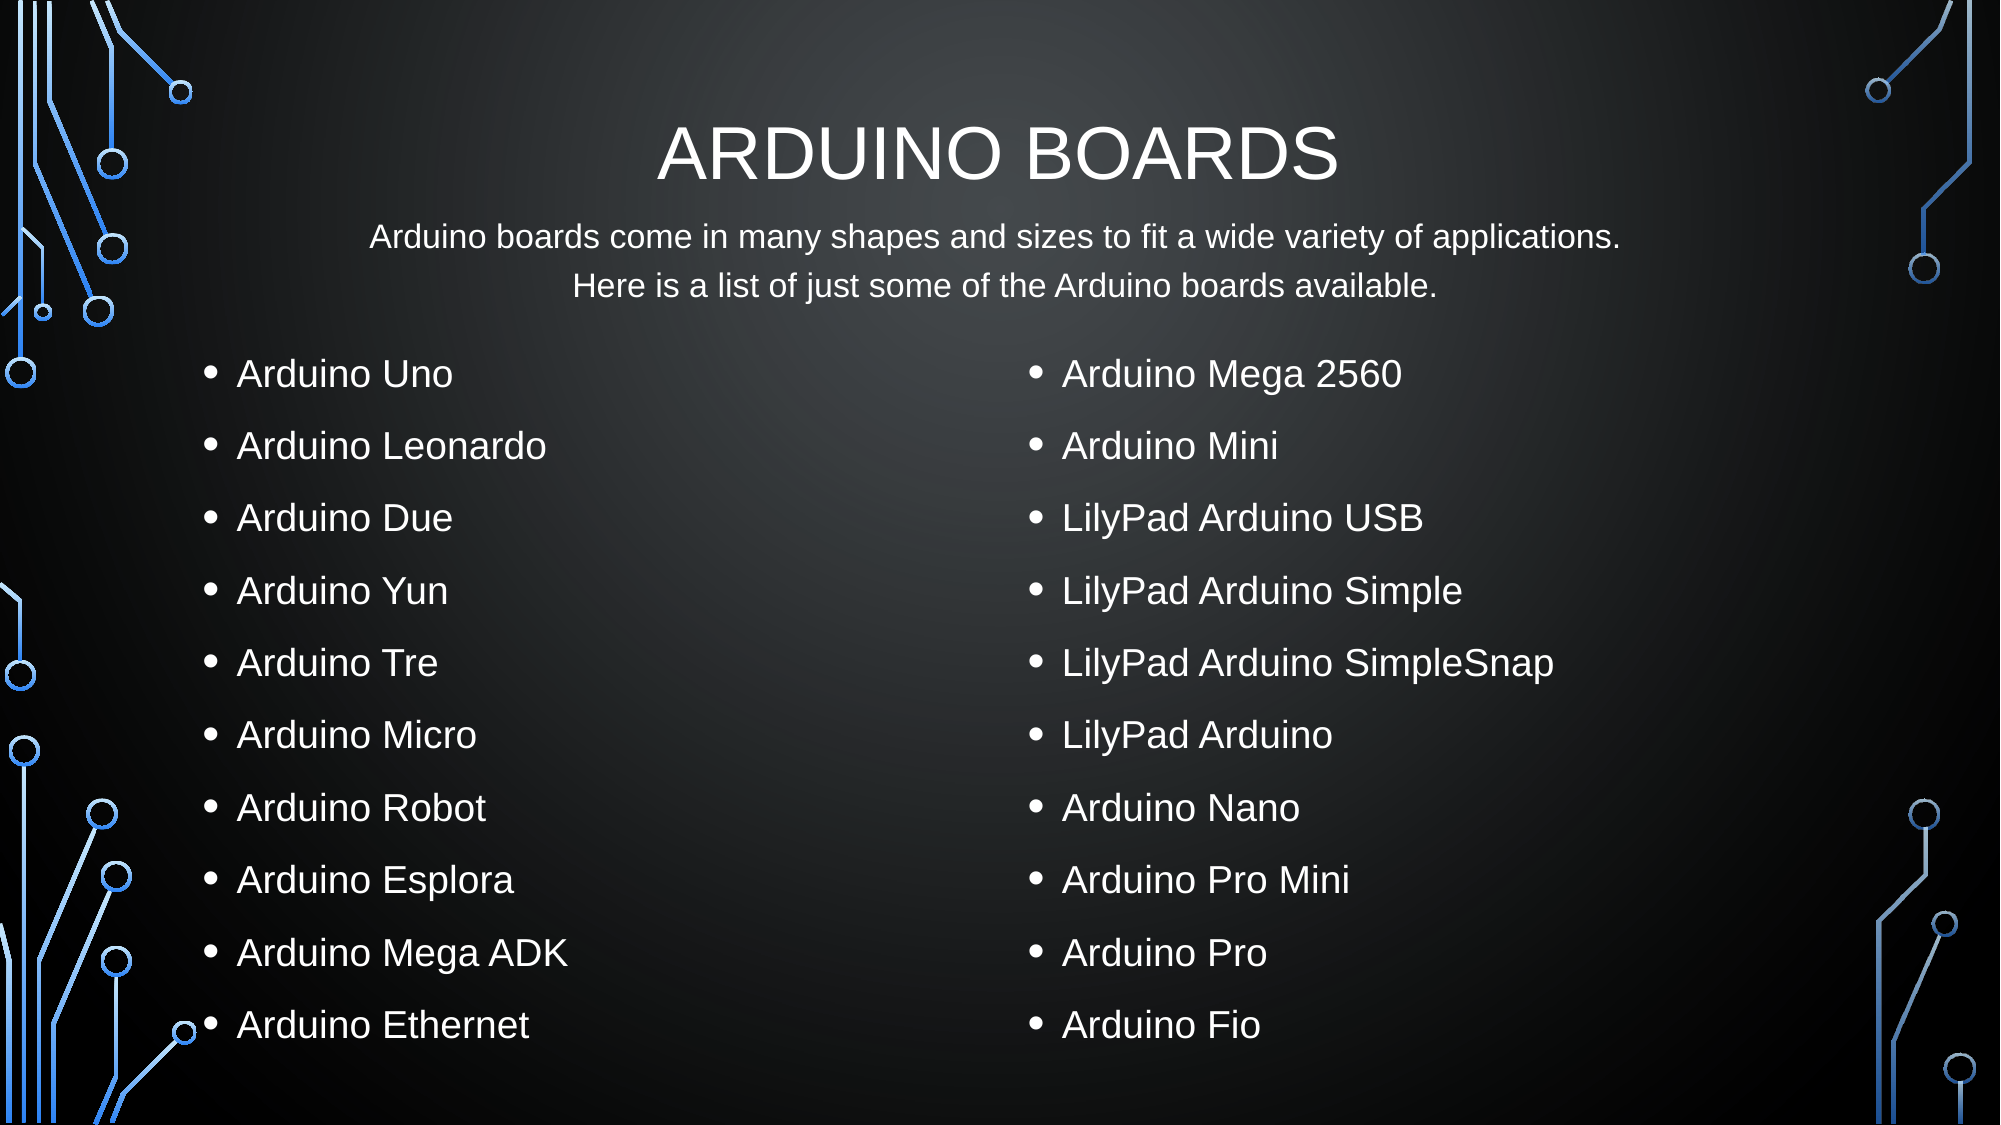

# Arduino Boards
Arduino boards come in many shapes and sizes to fit a wide variety of applications.
Here is a list of just some of the Arduino boards available.
Arduino Uno
Arduino Leonardo
Arduino Due
Arduino Yun
Arduino Tre
Arduino Micro
Arduino Robot
Arduino Esplora
Arduino Mega ADK
Arduino Ethernet
Arduino Mega 2560
Arduino Mini
LilyPad Arduino USB
LilyPad Arduino Simple
LilyPad Arduino SimpleSnap
LilyPad Arduino
Arduino Nano
Arduino Pro Mini
Arduino Pro
Arduino Fio